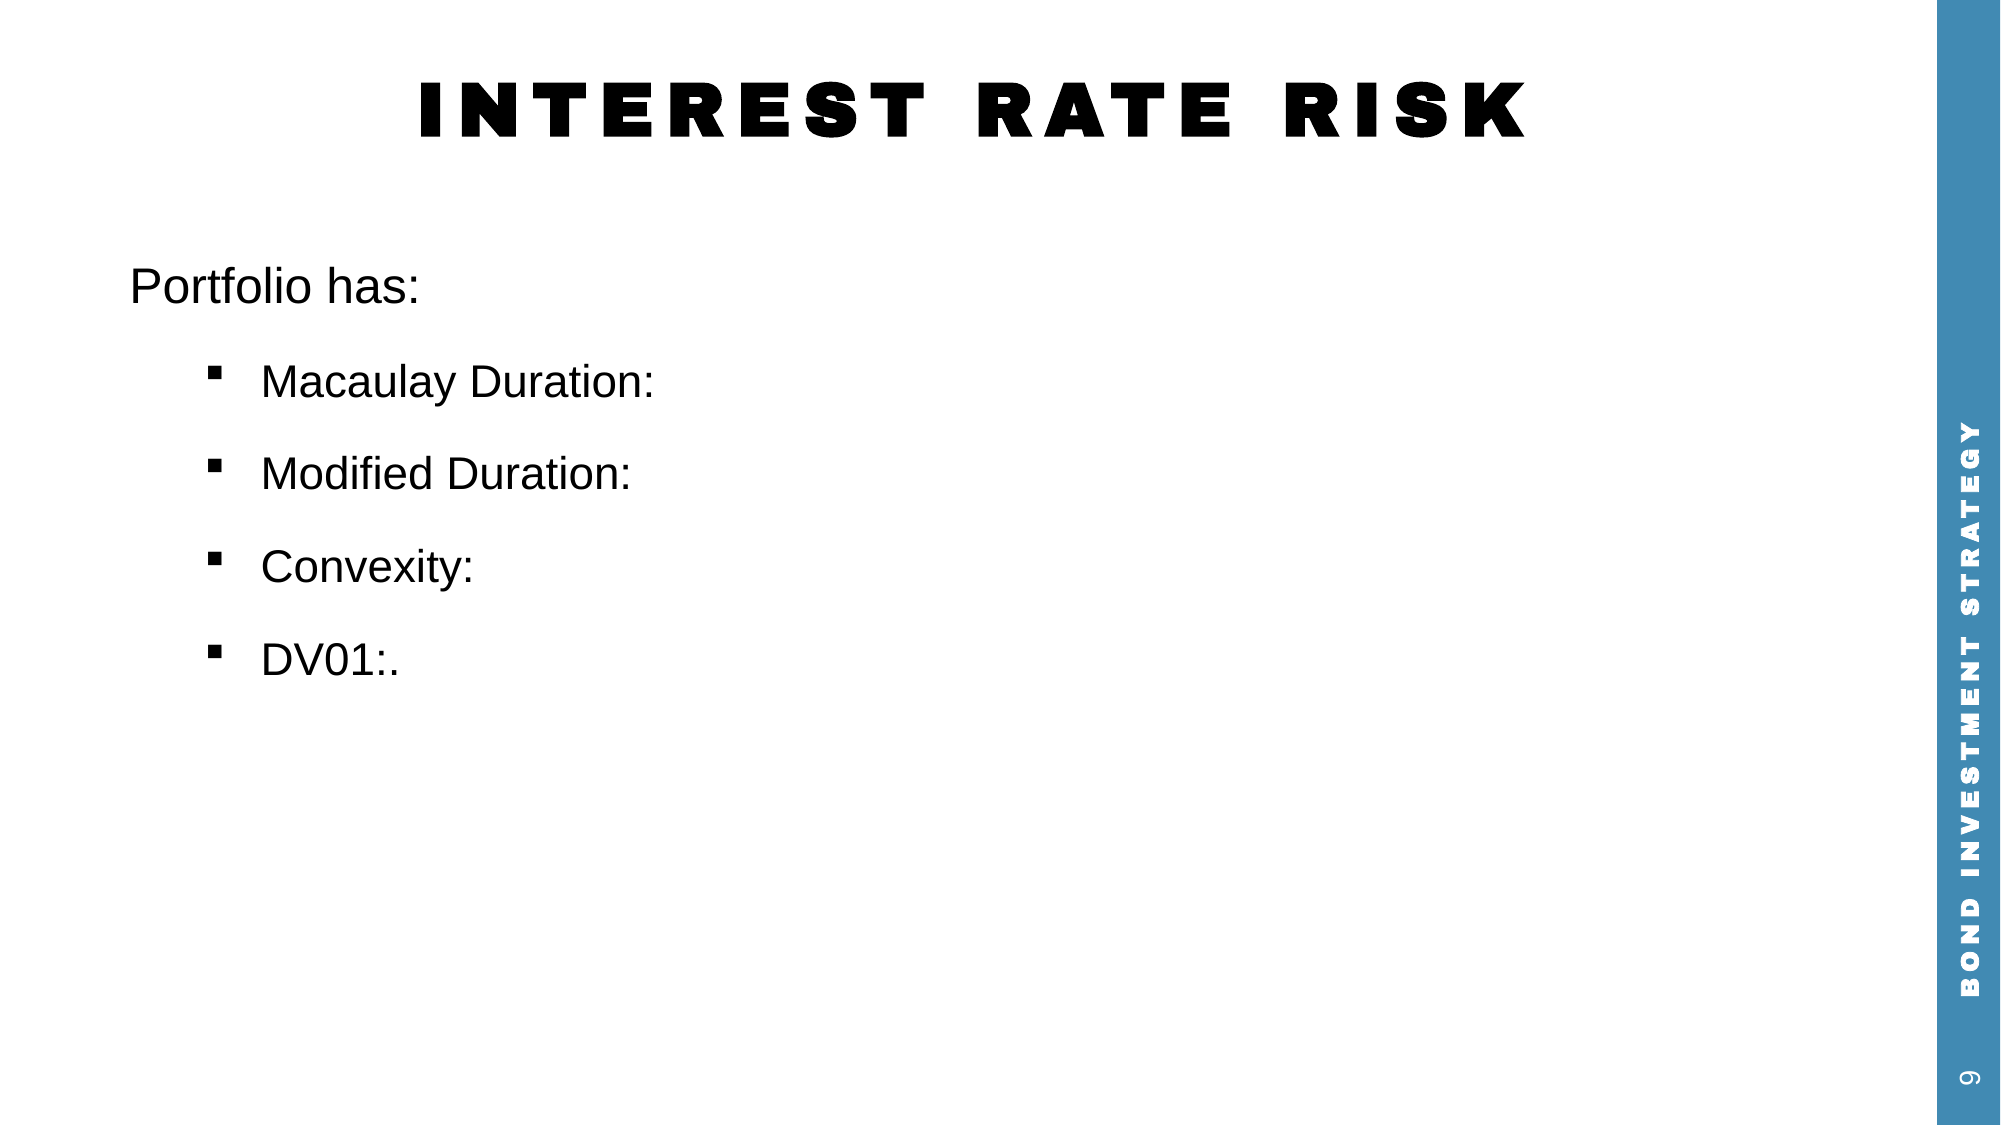

# Interest rate rısk
Portfolio has:
Macaulay Duration:
Modified Duration:
Convexity:
DV01:.
Bond investment strategy
9